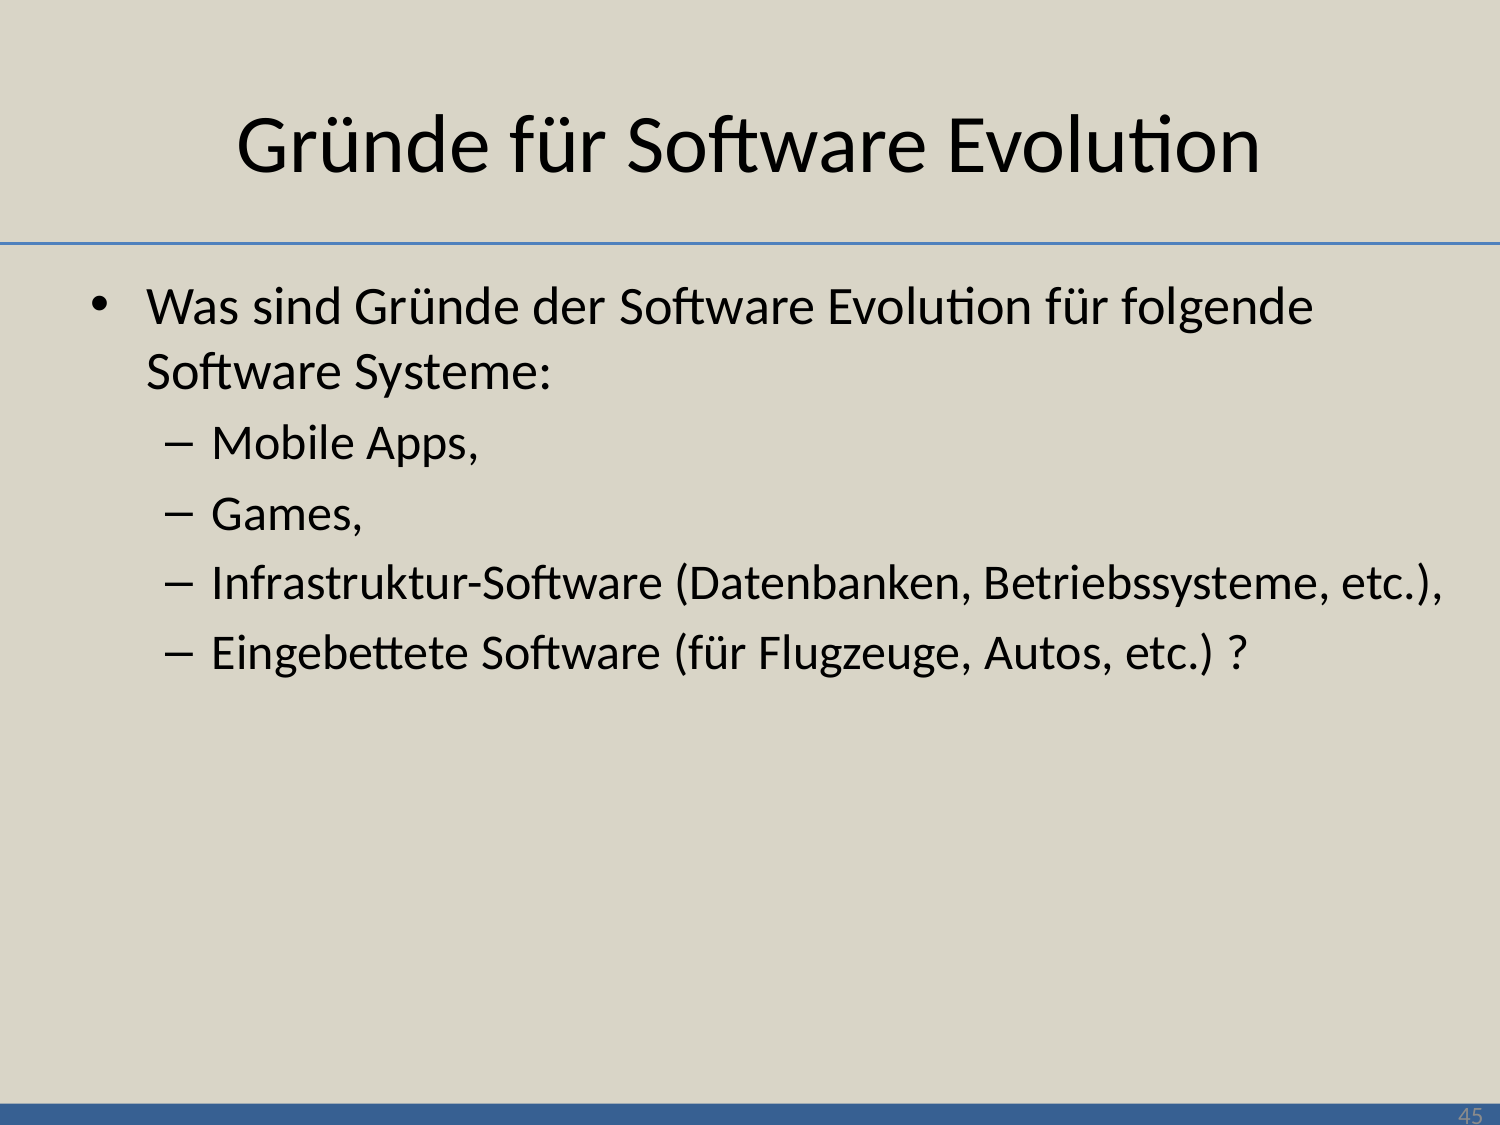

# Gründe für Software Evolution
Was sind Gründe der Software Evolution für folgende Software Systeme:
Mobile Apps,
Games,
Infrastruktur-Software (Datenbanken, Betriebssysteme, etc.),
Eingebettete Software (für Flugzeuge, Autos, etc.) ?
45